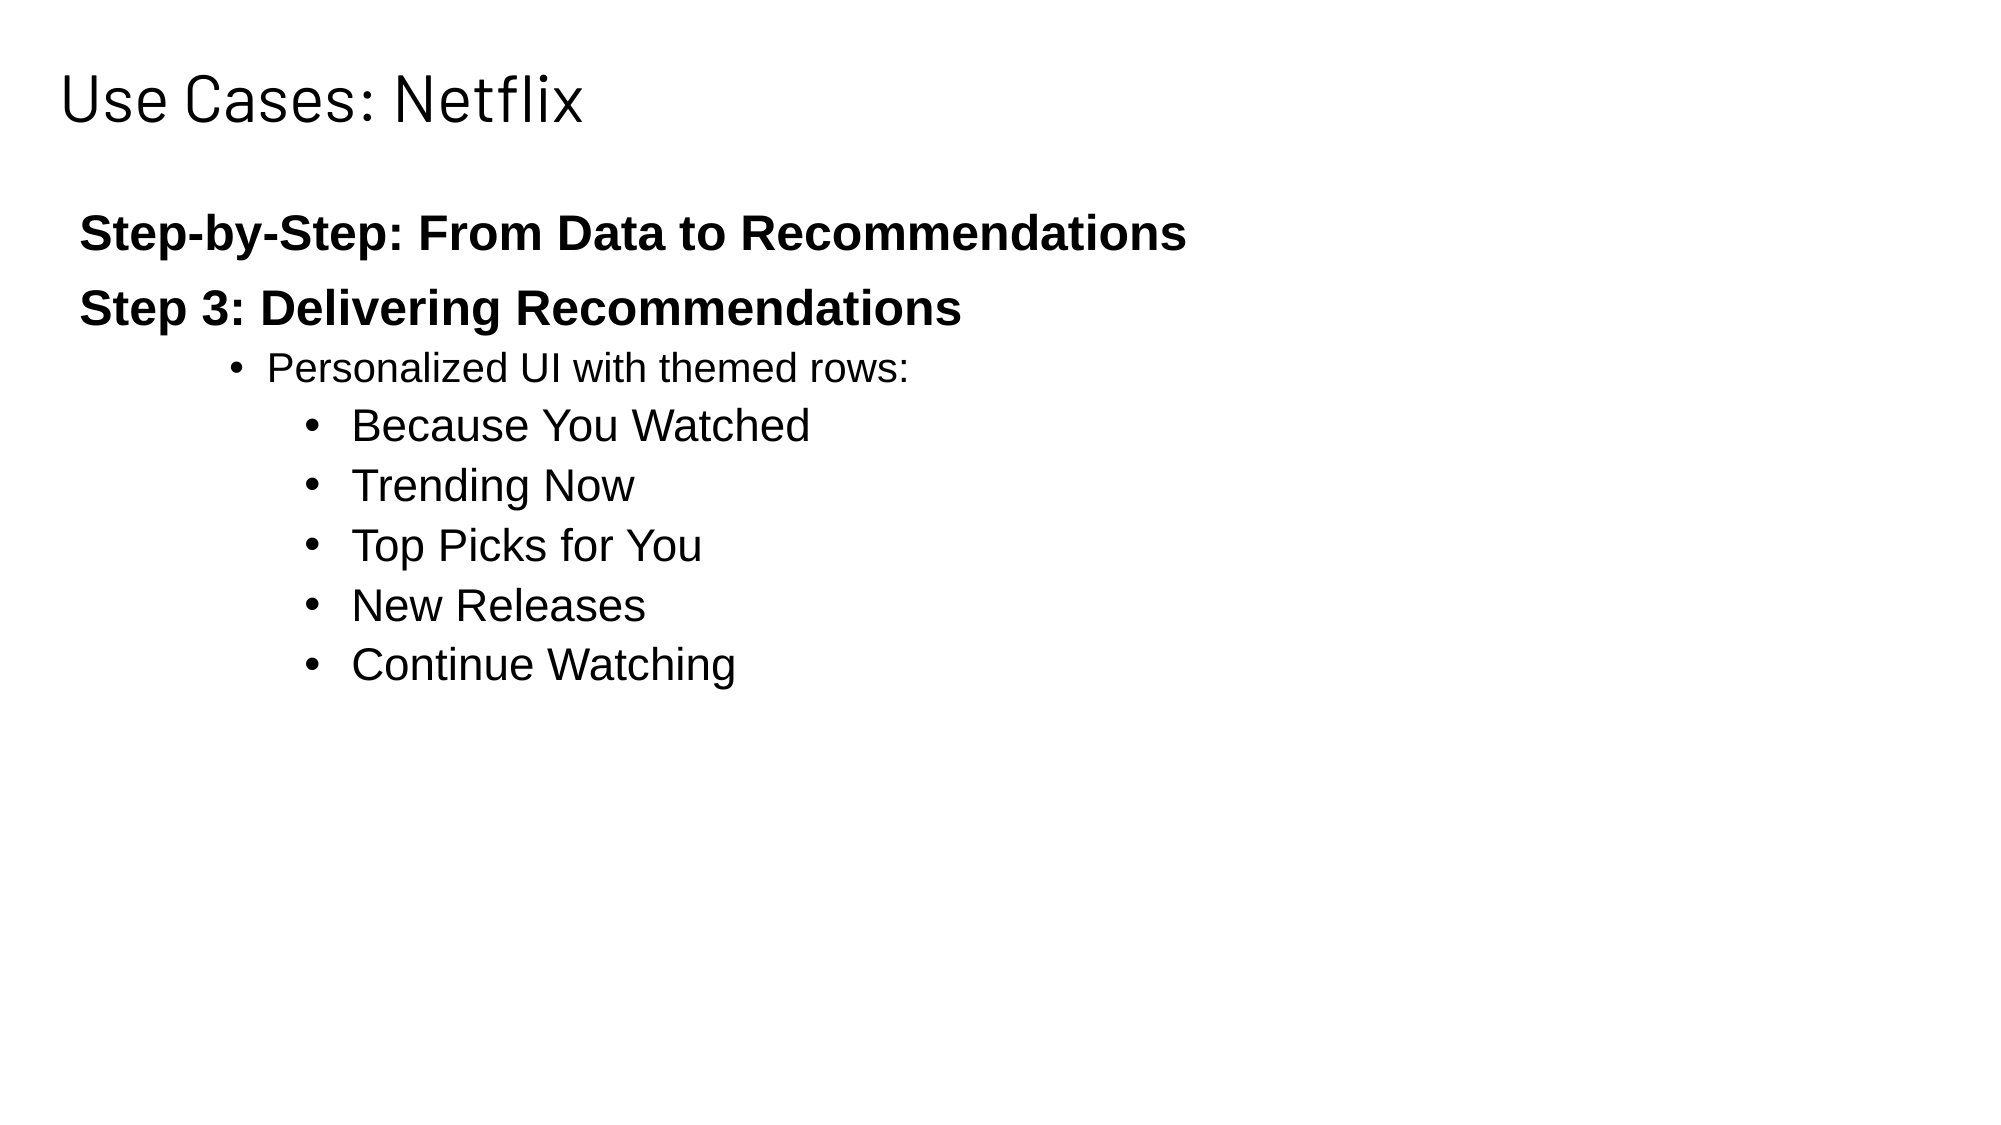

# Use Cases: Netflix
Step-by-Step: From Data to Recommendations
Step 3: Delivering Recommendations
Personalized UI with themed rows:
Because You Watched
Trending Now
Top Picks for You
New Releases
Continue Watching